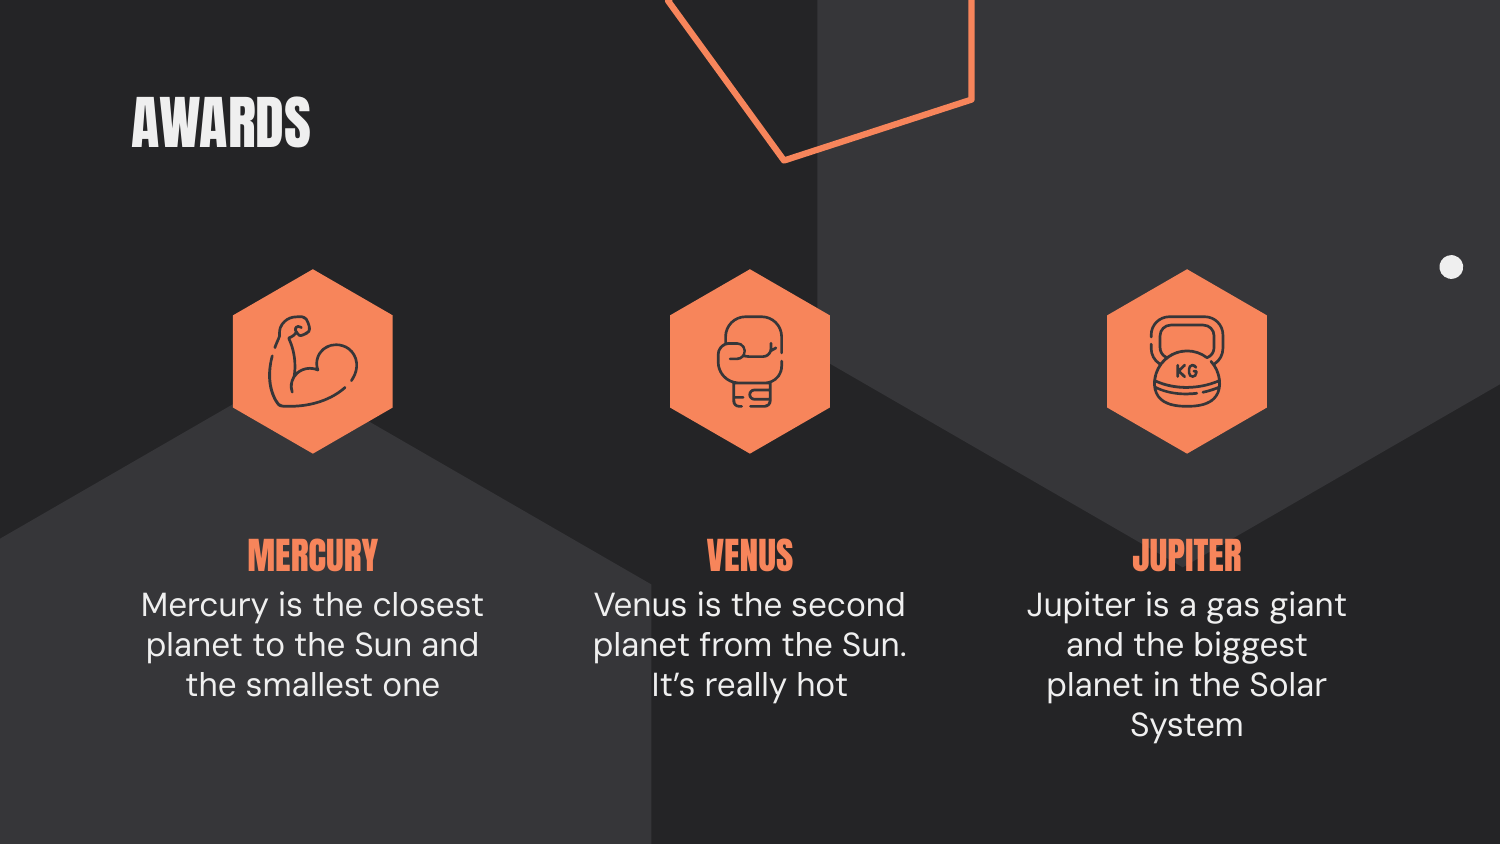

# AWARDS

MERCURY
VENUS
JUPITER
Mercury is the closest planet to the Sun and the smallest one
Venus is the second planet from the Sun. It’s really hot
Jupiter is a gas giant and the biggest planet in the Solar System